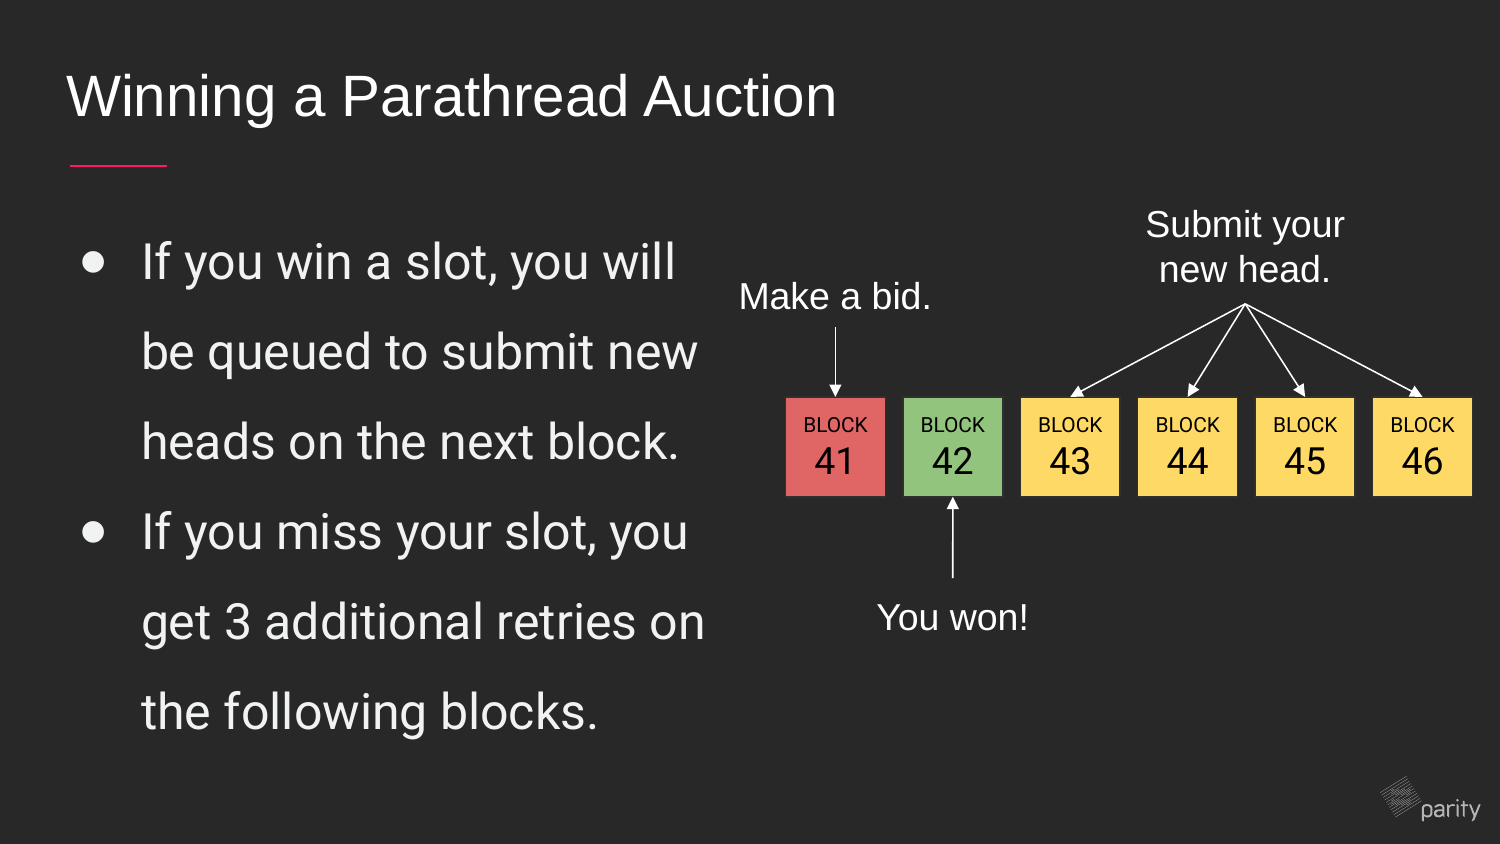

# Winning a Parathread Auction
If you win a slot, you will be queued to submit new heads on the next block.
If you miss your slot, you get 3 additional retries on the following blocks.
Submit your new head.
Make a bid.
BLOCK
41
BLOCK
42
BLOCK
43
BLOCK
44
BLOCK
45
BLOCK
46
You won!